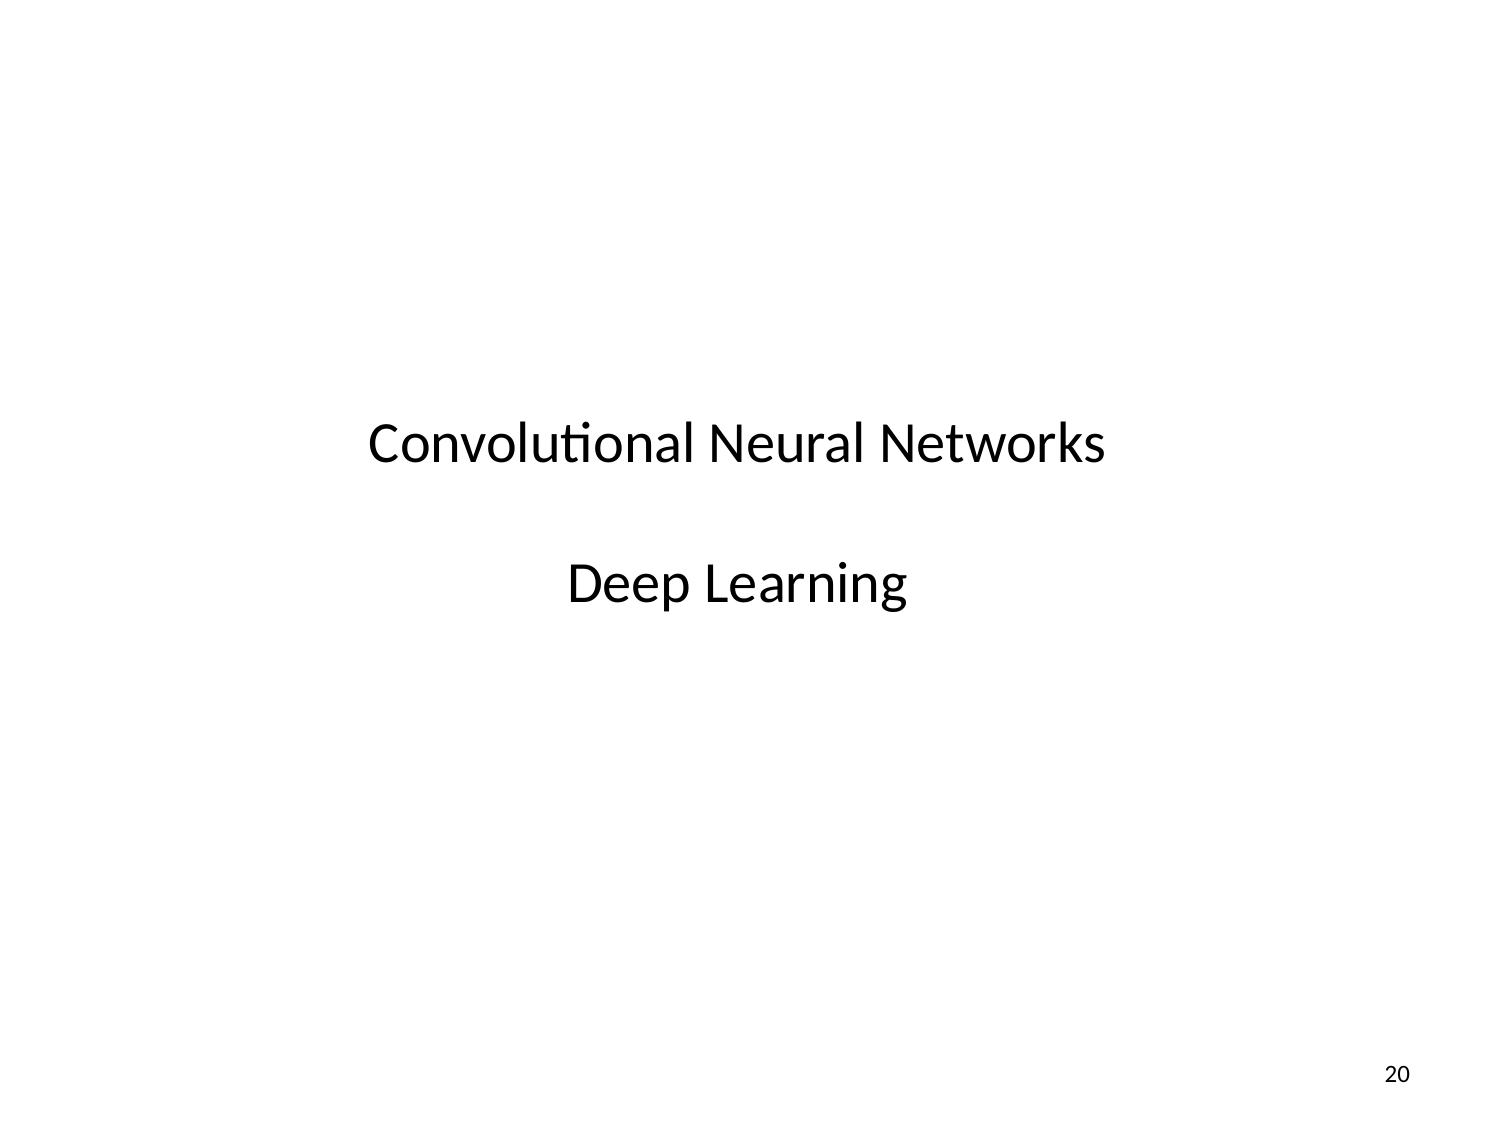

# Convolutional Neural Networks Deep Learning
20